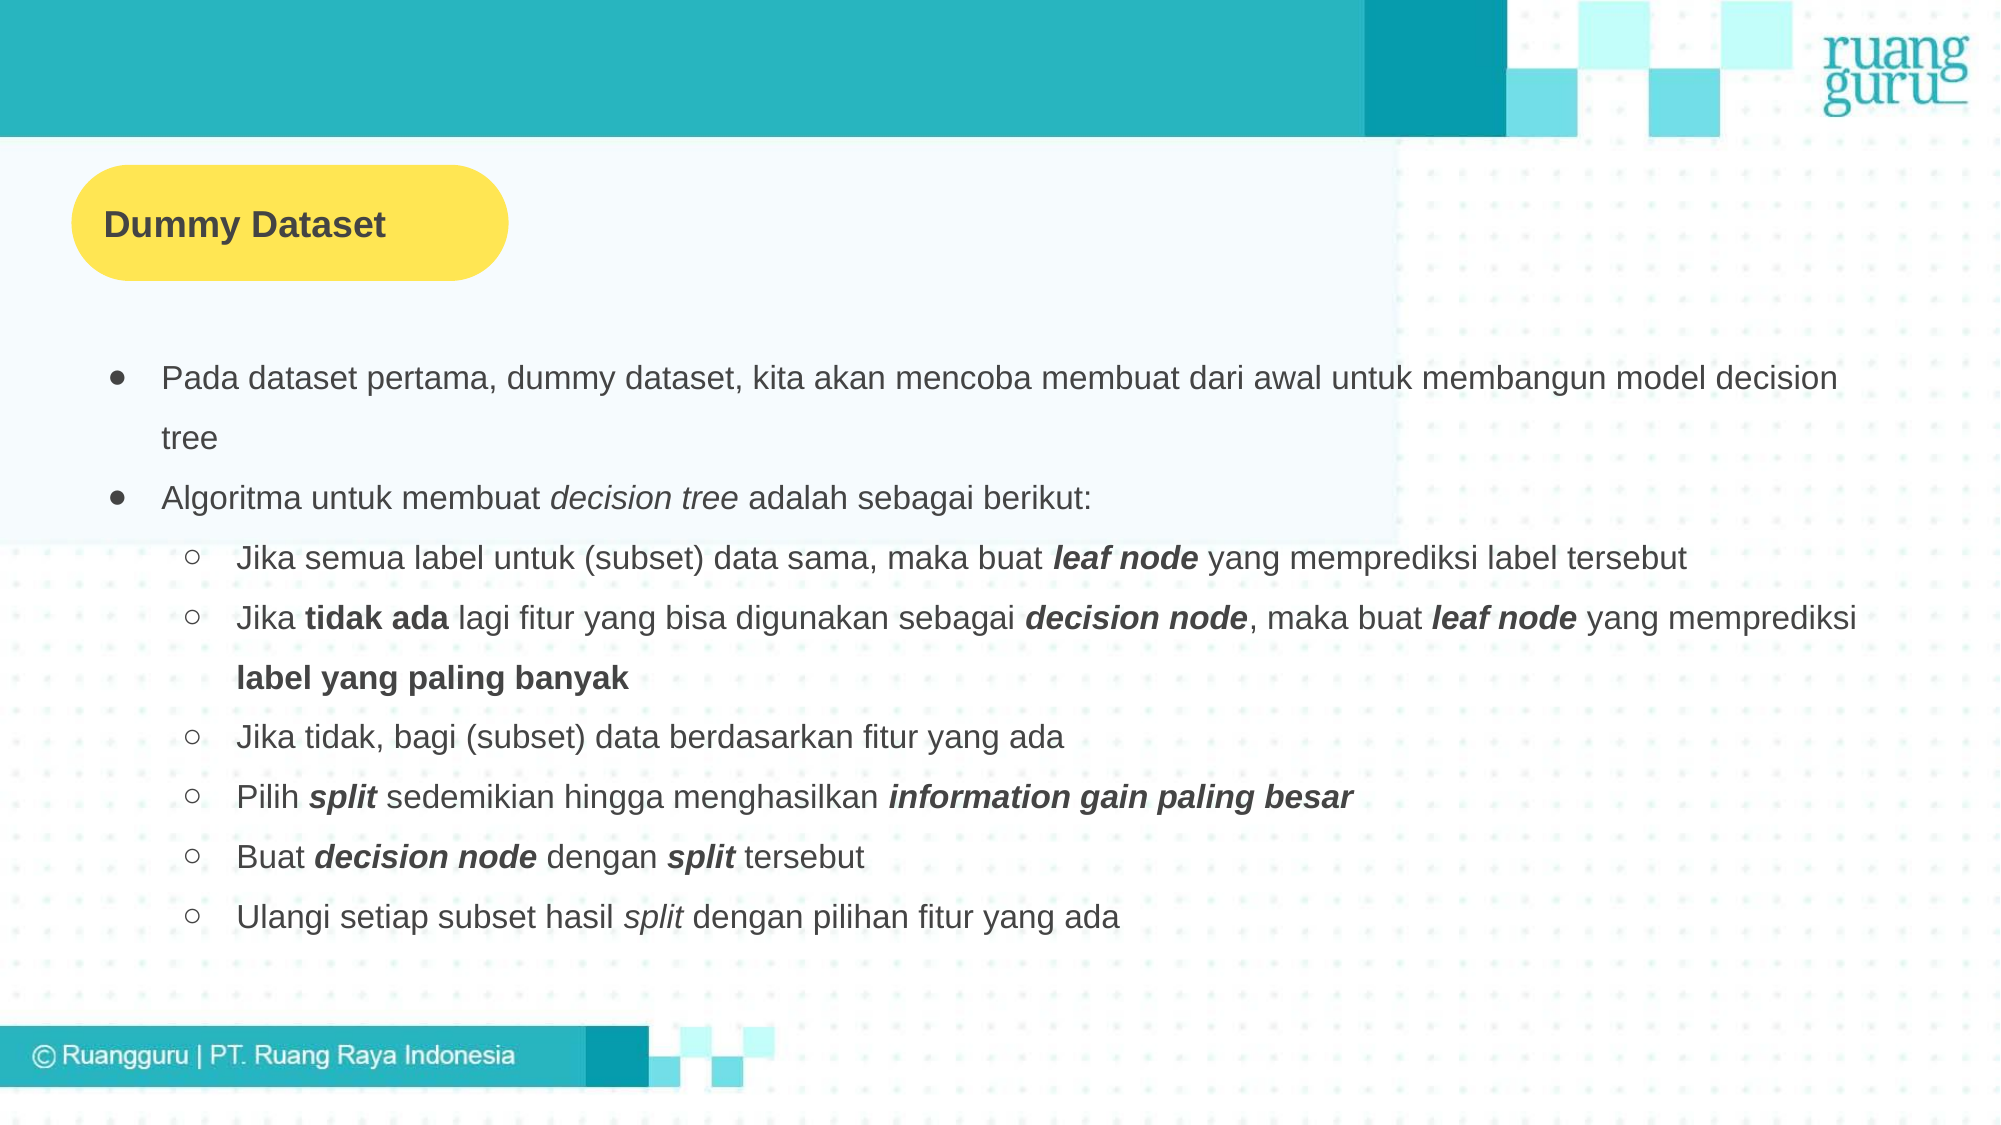

Dummy Dataset
Pada dataset pertama, dummy dataset, kita akan mencoba membuat dari awal untuk membangun model decision tree
Algoritma untuk membuat decision tree adalah sebagai berikut:
Jika semua label untuk (subset) data sama, maka buat leaf node yang memprediksi label tersebut
Jika tidak ada lagi fitur yang bisa digunakan sebagai decision node, maka buat leaf node yang memprediksi label yang paling banyak
Jika tidak, bagi (subset) data berdasarkan fitur yang ada
Pilih split sedemikian hingga menghasilkan information gain paling besar
Buat decision node dengan split tersebut
Ulangi setiap subset hasil split dengan pilihan fitur yang ada